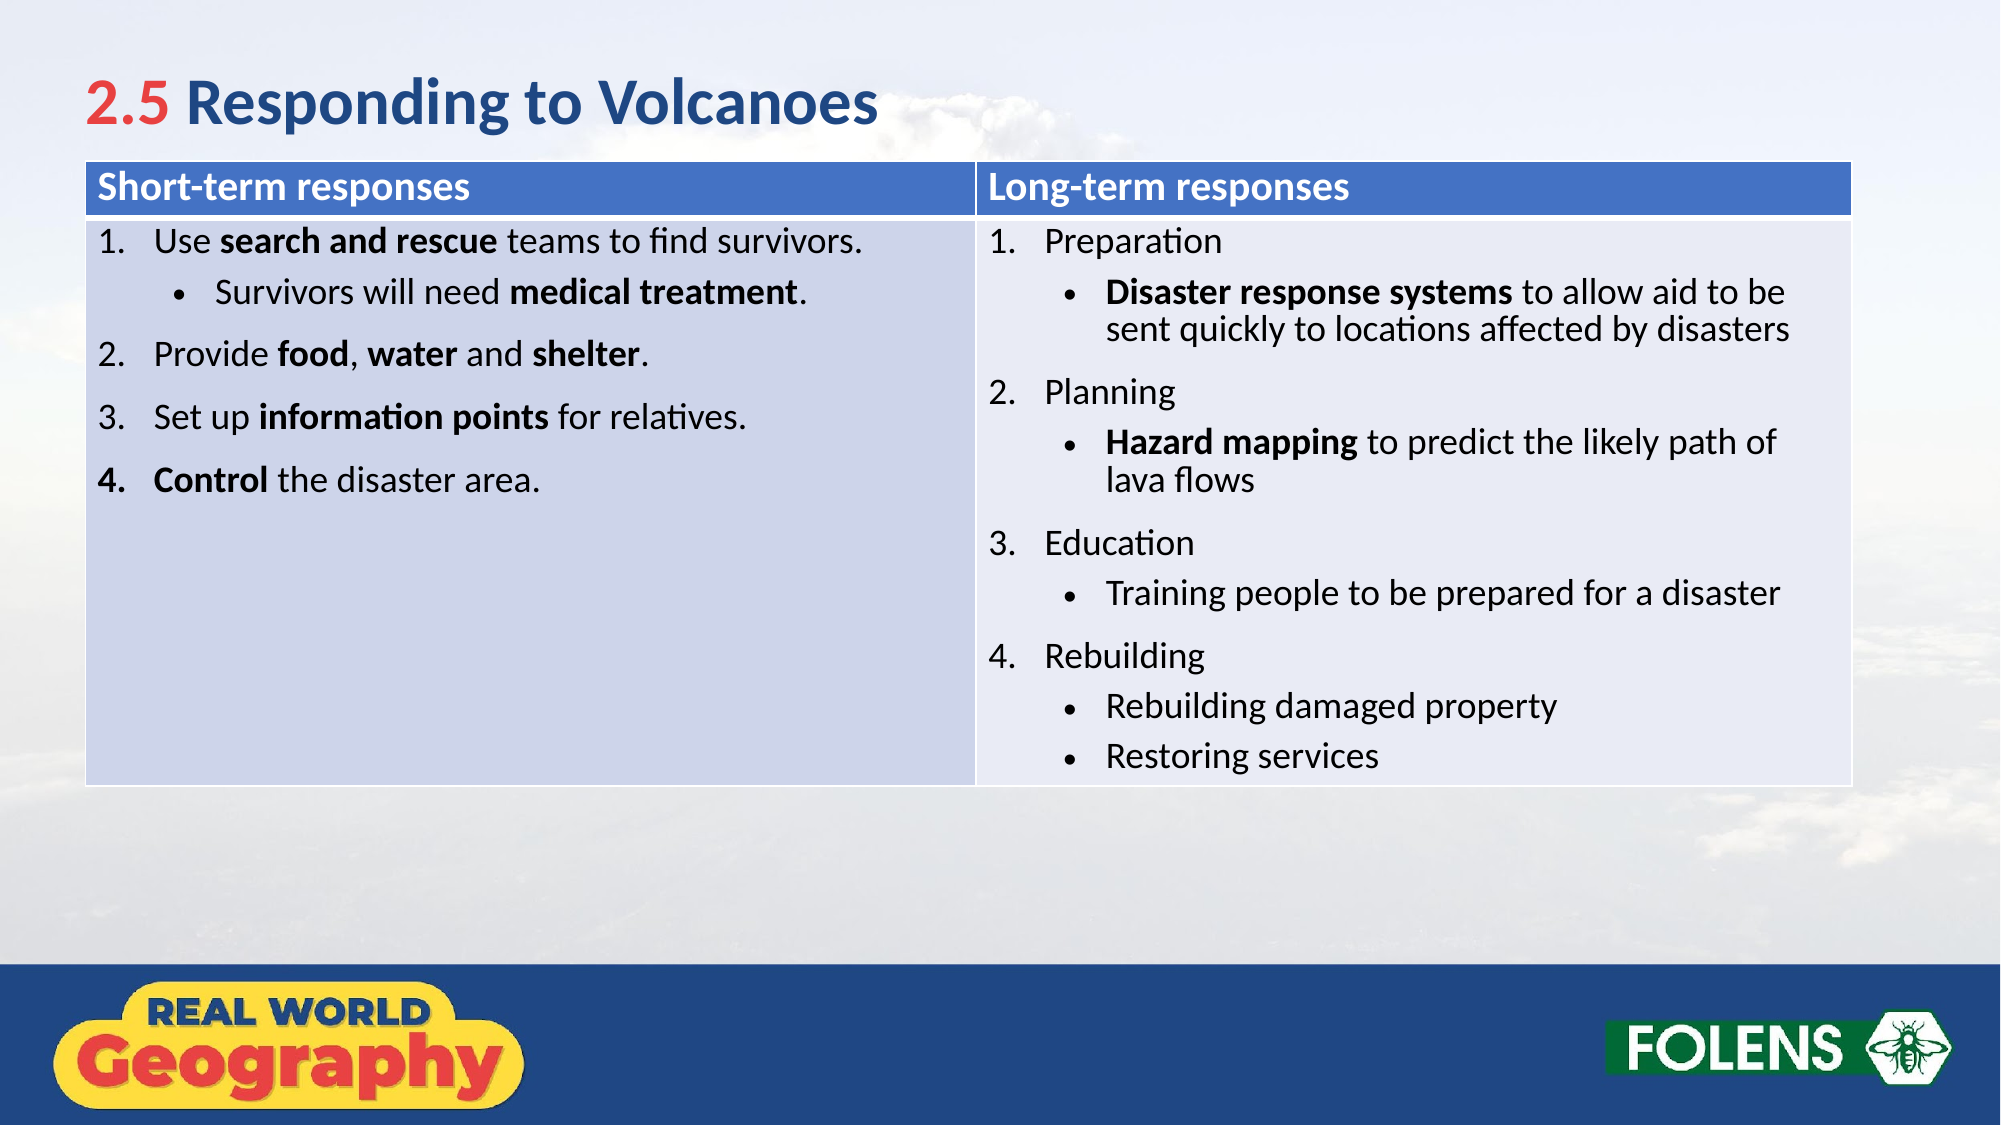

2.5 Responding to Volcanoes
| Short-term responses | Long-term responses |
| --- | --- |
| Use search and rescue teams to find survivors. Survivors will need medical treatment. Provide food, water and shelter. Set up information points for relatives. Control the disaster area. | Preparation Disaster response systems to allow aid to be sent quickly to locations affected by disasters Planning Hazard mapping to predict the likely path of lava flows Education Training people to be prepared for a disaster Rebuilding Rebuilding damaged property Restoring services |